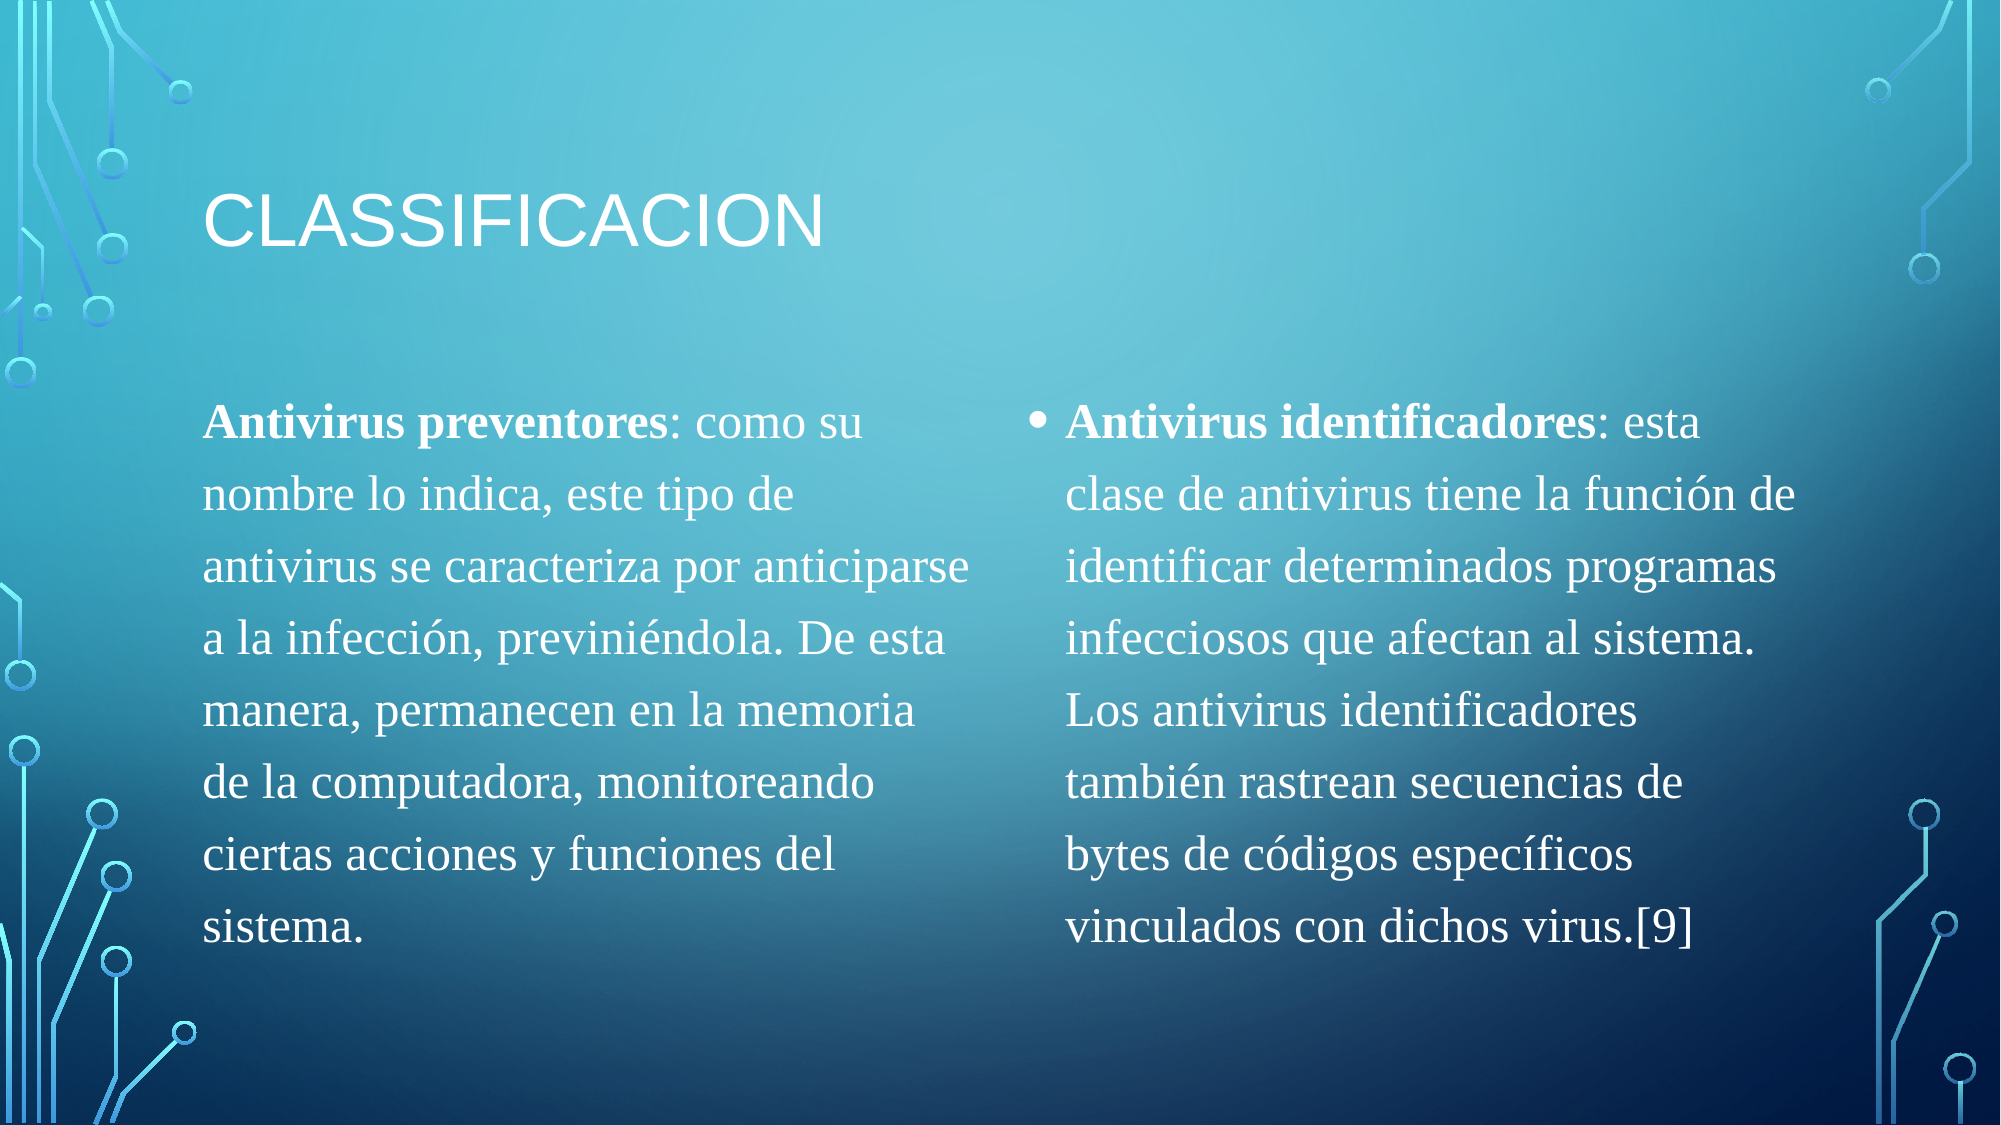

# Classificacion
Antivirus identificadores: esta clase de antivirus tiene la función de identificar determinados programas infecciosos que afectan al sistema. Los antivirus identificadores también rastrean secuencias de bytes de códigos específicos vinculados con dichos virus.[9]

Antivirus preventores: como su nombre lo indica, este tipo de antivirus se caracteriza por anticiparse a la infección, previniéndola. De esta manera, permanecen en la memoria de la computadora, monitoreando ciertas acciones y funciones del sistema.